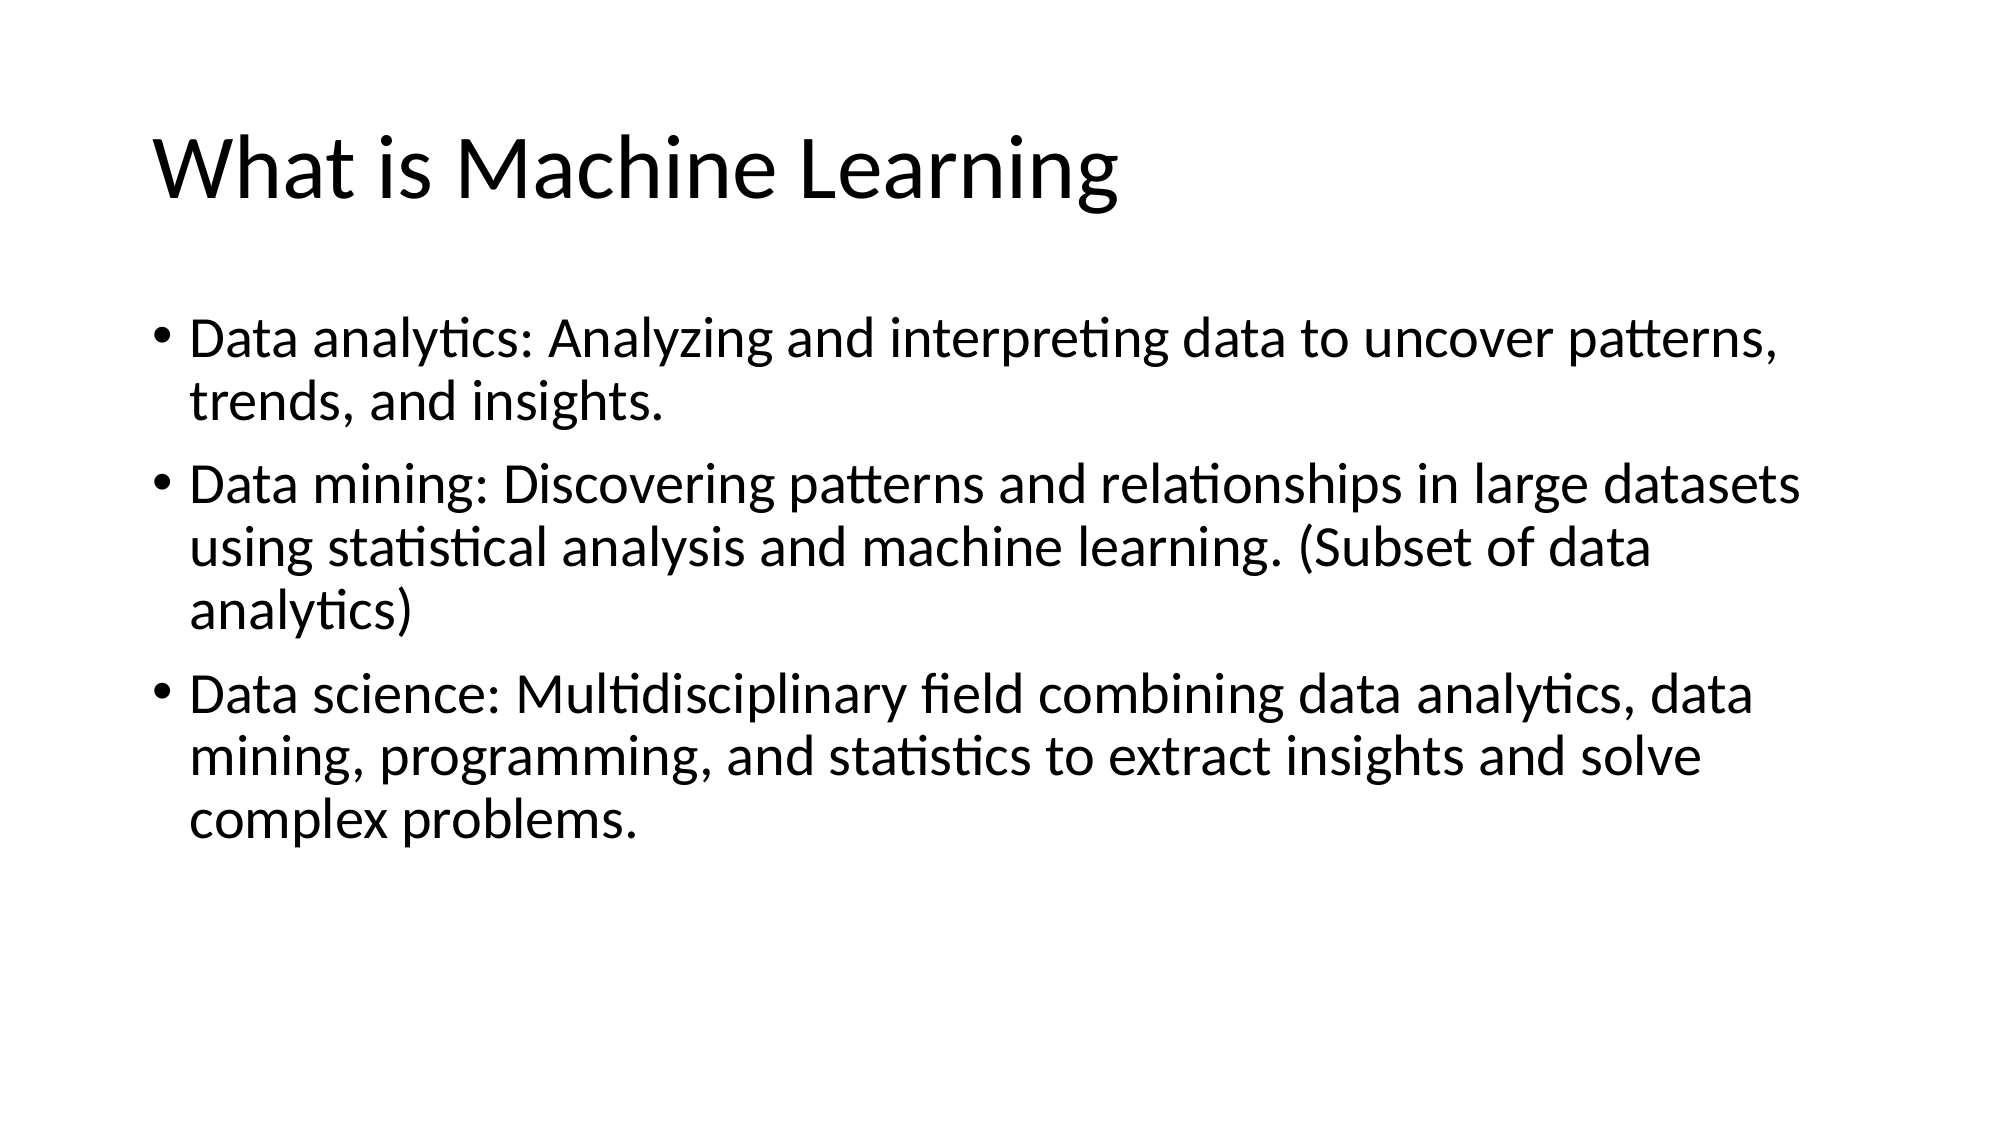

# What is Machine Learning
Data analytics: Analyzing and interpreting data to uncover patterns, trends, and insights.
Data mining: Discovering patterns and relationships in large datasets using statistical analysis and machine learning. (Subset of data analytics)
Data science: Multidisciplinary field combining data analytics, data mining, programming, and statistics to extract insights and solve complex problems.